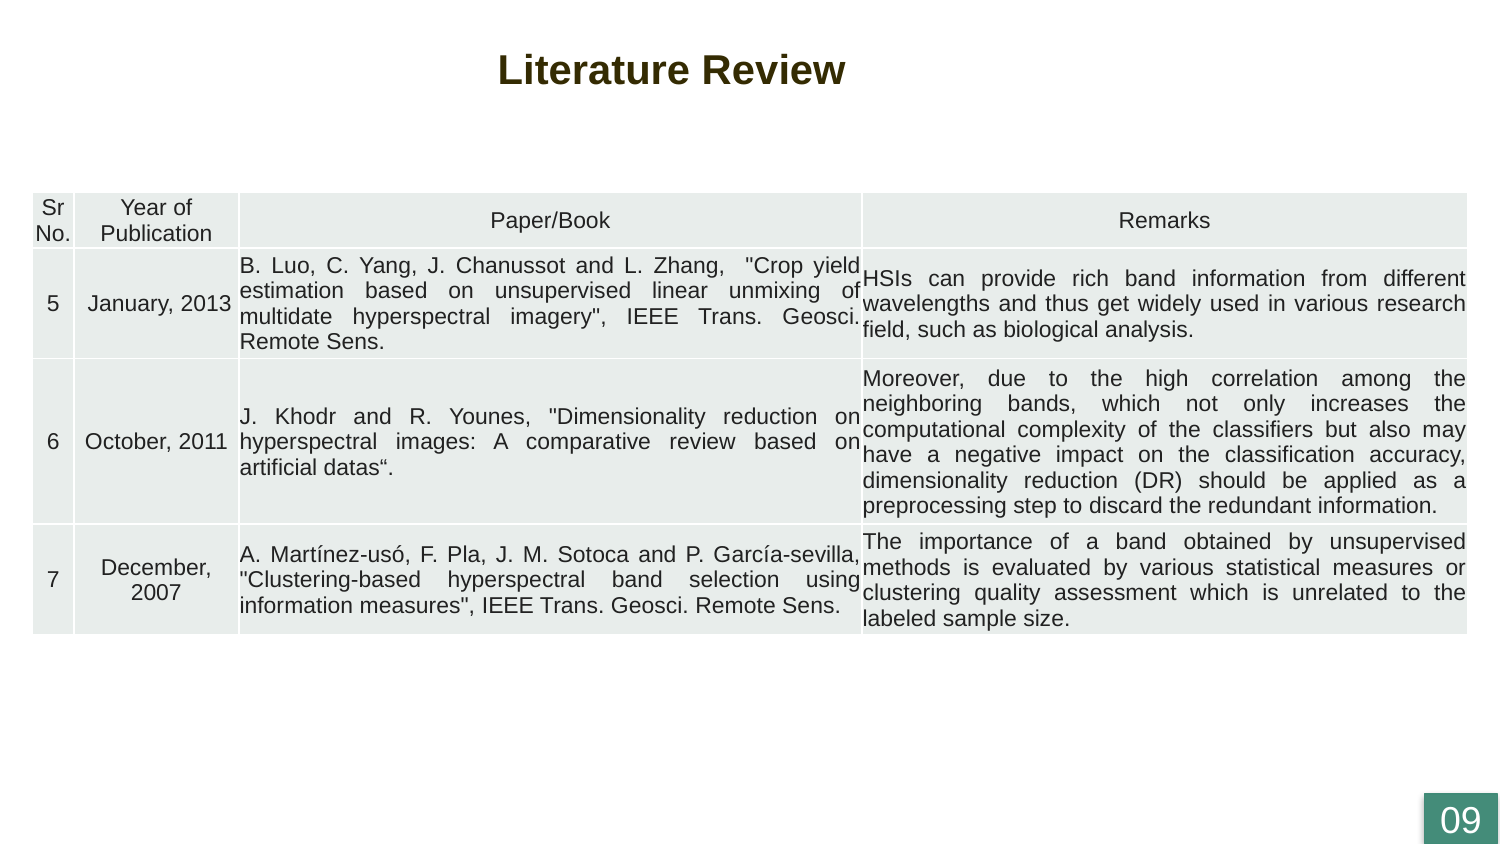

Literature Review
| Sr No. | Year of Publication | Paper/Book | Remarks |
| --- | --- | --- | --- |
| 5 | January, 2013 | B. Luo, C. Yang, J. Chanussot and L. Zhang, "Crop yield estimation based on unsupervised linear unmixing of multidate hyperspectral imagery", IEEE Trans. Geosci. Remote Sens. | HSIs can provide rich band information from different wavelengths and thus get widely used in various research field, such as biological analysis. |
| 6 | October, 2011 | J. Khodr and R. Younes, "Dimensionality reduction on hyperspectral images: A comparative review based on artificial datas“. | Moreover, due to the high correlation among the neighboring bands, which not only increases the computational complexity of the classifiers but also may have a negative impact on the classification accuracy, dimensionality reduction (DR) should be applied as a preprocessing step to discard the redundant information. |
| 7 | December, 2007 | A. Martínez-usó, F. Pla, J. M. Sotoca and P. García-sevilla, "Clustering-based hyperspectral band selection using information measures", IEEE Trans. Geosci. Remote Sens. | The importance of a band obtained by unsupervised methods is evaluated by various statistical measures or clustering quality assessment which is unrelated to the labeled sample size. |
09